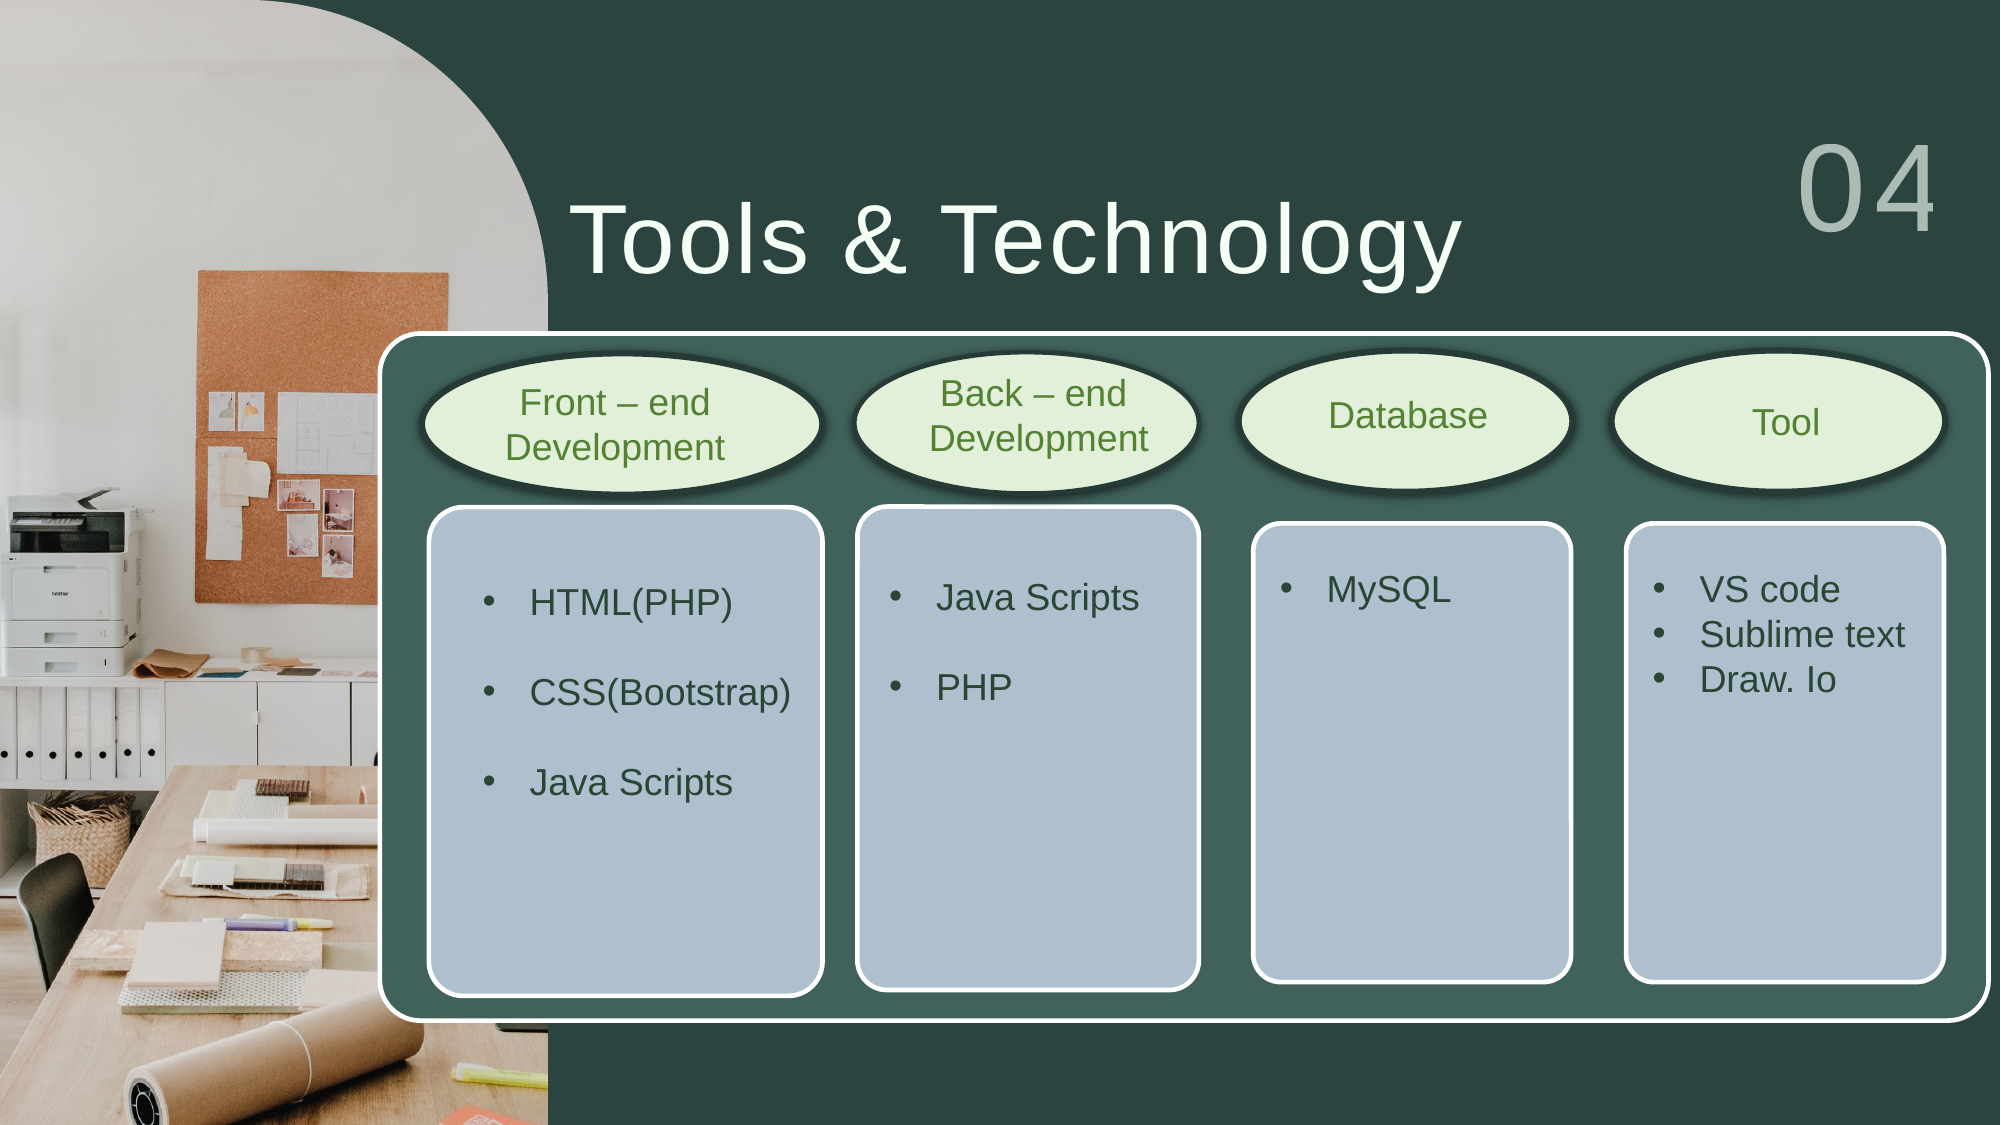

04
Tools & Technology

Back – end
 Development
Front – end Development
Database
Tool

Java Scripts

PHP

MySQL
VS code
Sublime text
Draw. Io
HTML(PHP)

CSS(Bootstrap)

Java Scripts